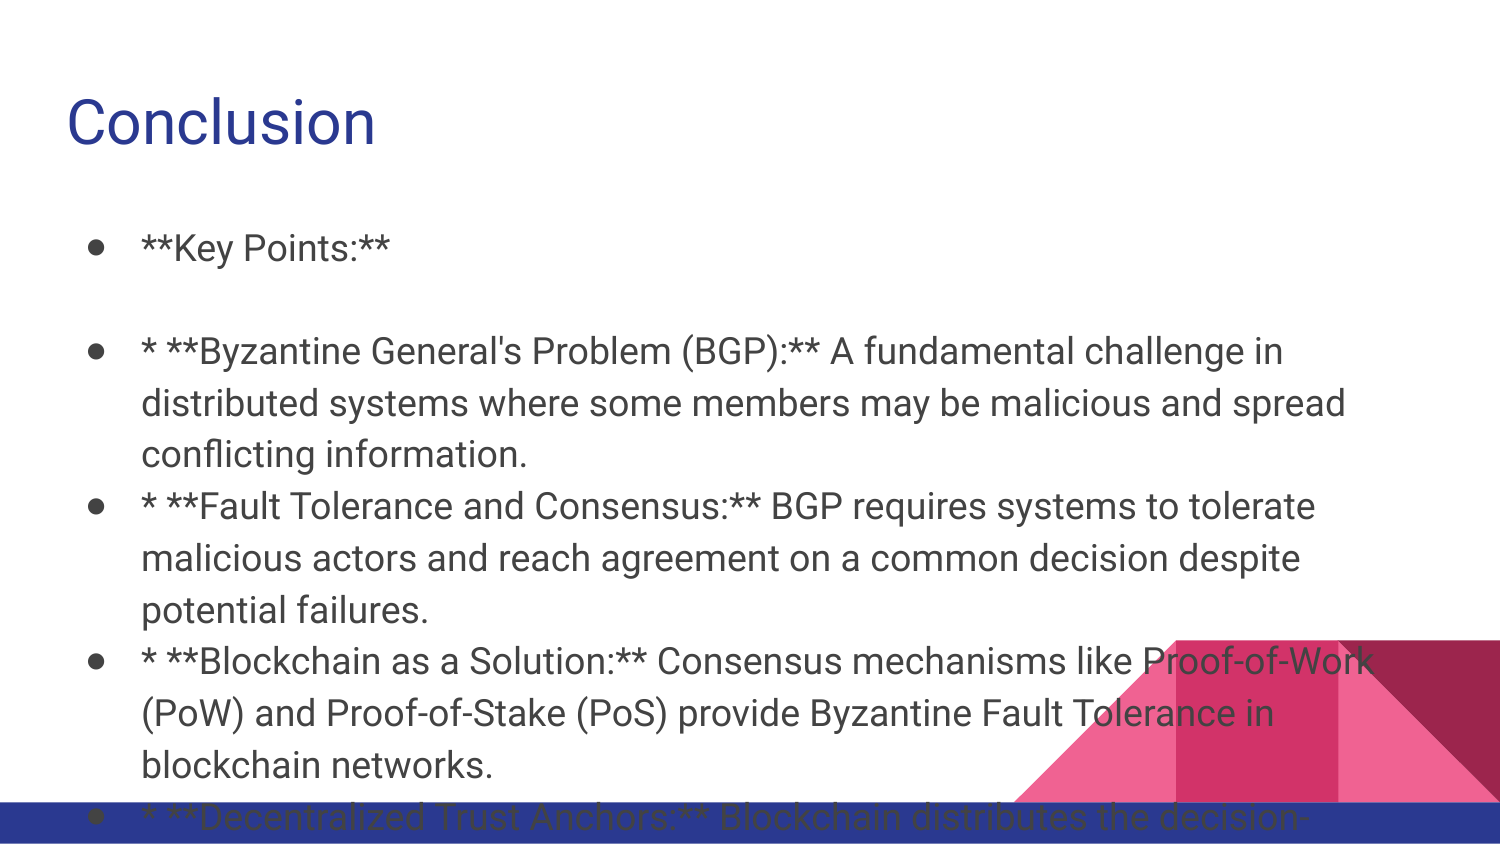

# Conclusion
**Key Points:**

* **Byzantine General's Problem (BGP):** A fundamental challenge in distributed systems where some members may be malicious and spread conflicting information.
* **Fault Tolerance and Consensus:** BGP requires systems to tolerate malicious actors and reach agreement on a common decision despite potential failures.
* **Blockchain as a Solution:** Consensus mechanisms like Proof-of-Work (PoW) and Proof-of-Stake (PoS) provide Byzantine Fault Tolerance in blockchain networks.
* **Decentralized Trust Anchors:** Blockchain distributes the decision-making process and uses cryptographic techniques to create trusted and immutable records, reducing reliance on central authorities.